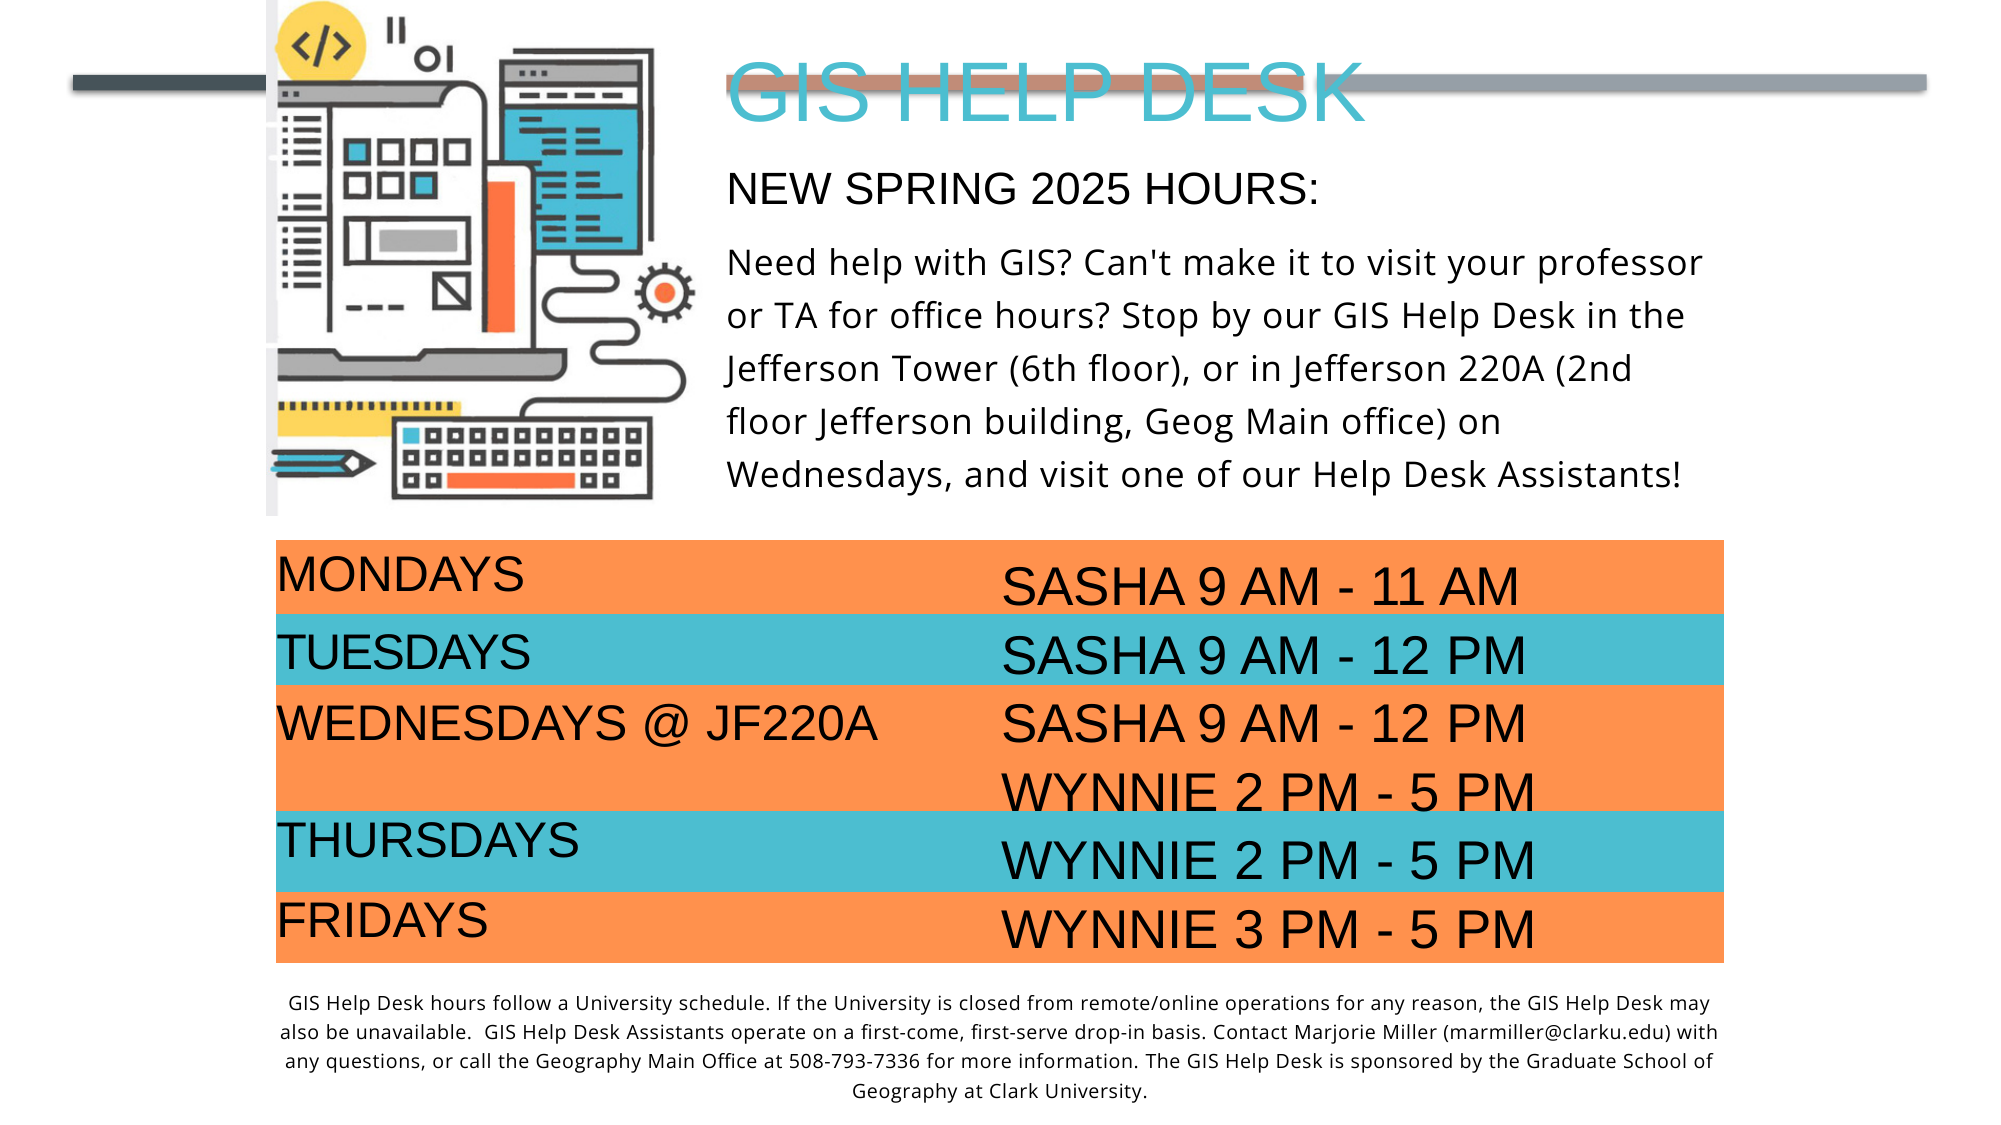

GIS HELP DESK
NEW SPRING 2025 HOURS:
Need help with GIS? Can't make it to visit your professor or TA for office hours? Stop by our GIS Help Desk in the Jefferson Tower (6th floor), or in Jefferson 220A (2nd floor Jefferson building, Geog Main office) on Wednesdays, and visit one of our Help Desk Assistants!
MONDAYS
TUESDAYS

WEDNESDAYS @ JF220A

THURSDAYS

FRIDAYS

SASHA 9 AM - 11 AM
SASHA 9 AM - 12 PM
SASHA 9 AM - 12 PM
WYNNIE 2 PM - 5 PM
WYNNIE 2 PM - 5 PM
WYNNIE 3 PM - 5 PM

GIS Help Desk hours follow a University schedule. If the University is closed from remote/online operations for any reason, the GIS Help Desk may also be unavailable.  GIS Help Desk Assistants operate on a first-come, first-serve drop-in basis. Contact Marjorie Miller (marmiller@clarku.edu) with any questions, or call the Geography Main Office at 508-793-7336 for more information. The GIS Help Desk is sponsored by the Graduate School of Geography at Clark University.